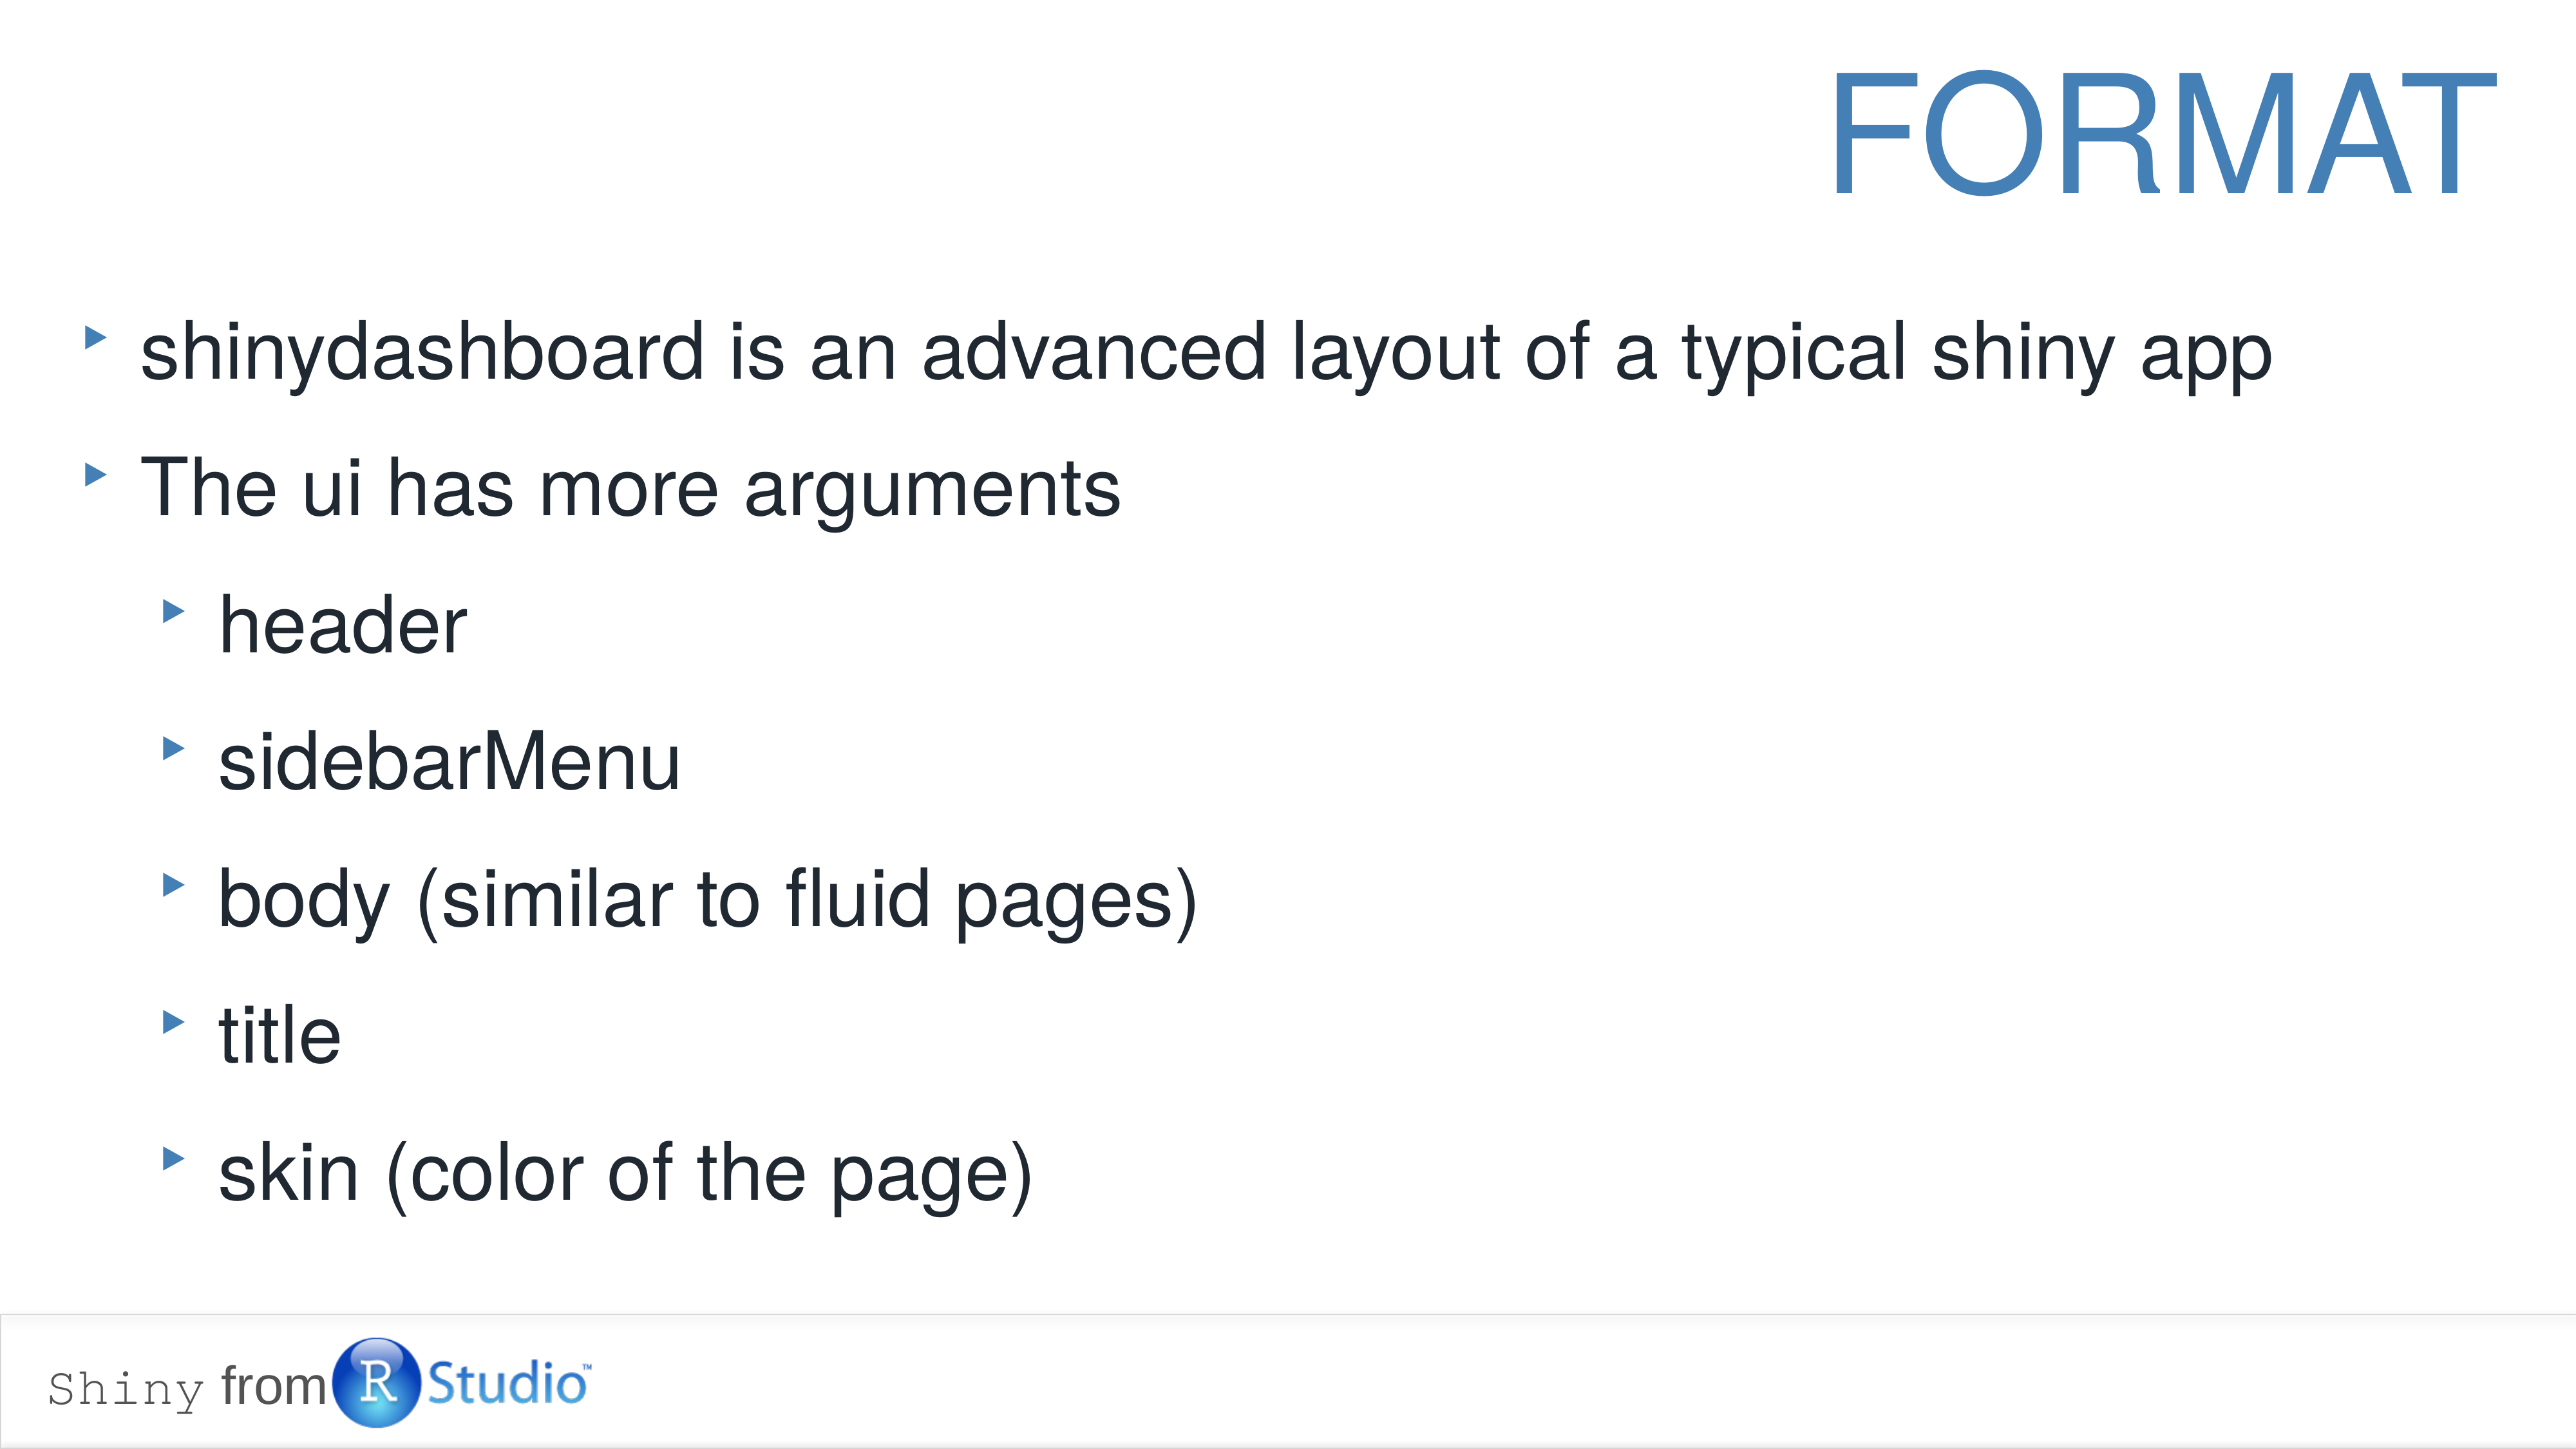

FOrmat
shinydashboard is an advanced layout of a typical shiny app
The ui has more arguments
header
sidebarMenu
body (similar to fluid pages)
title
skin (color of the page)